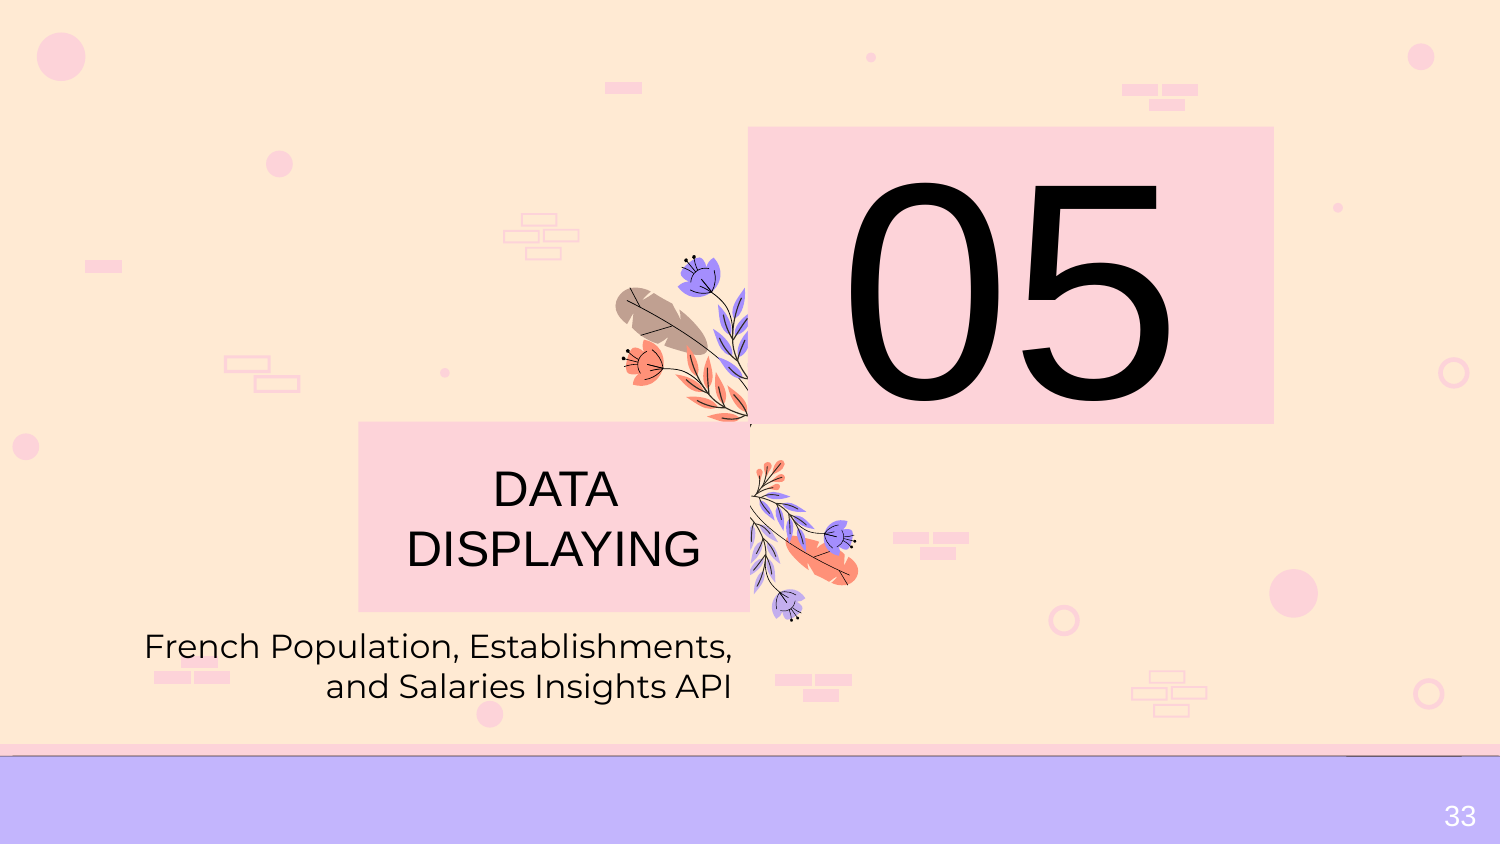

05

# DATA DISPLAYING

French Population, Establishments, and Salaries Insights API
33